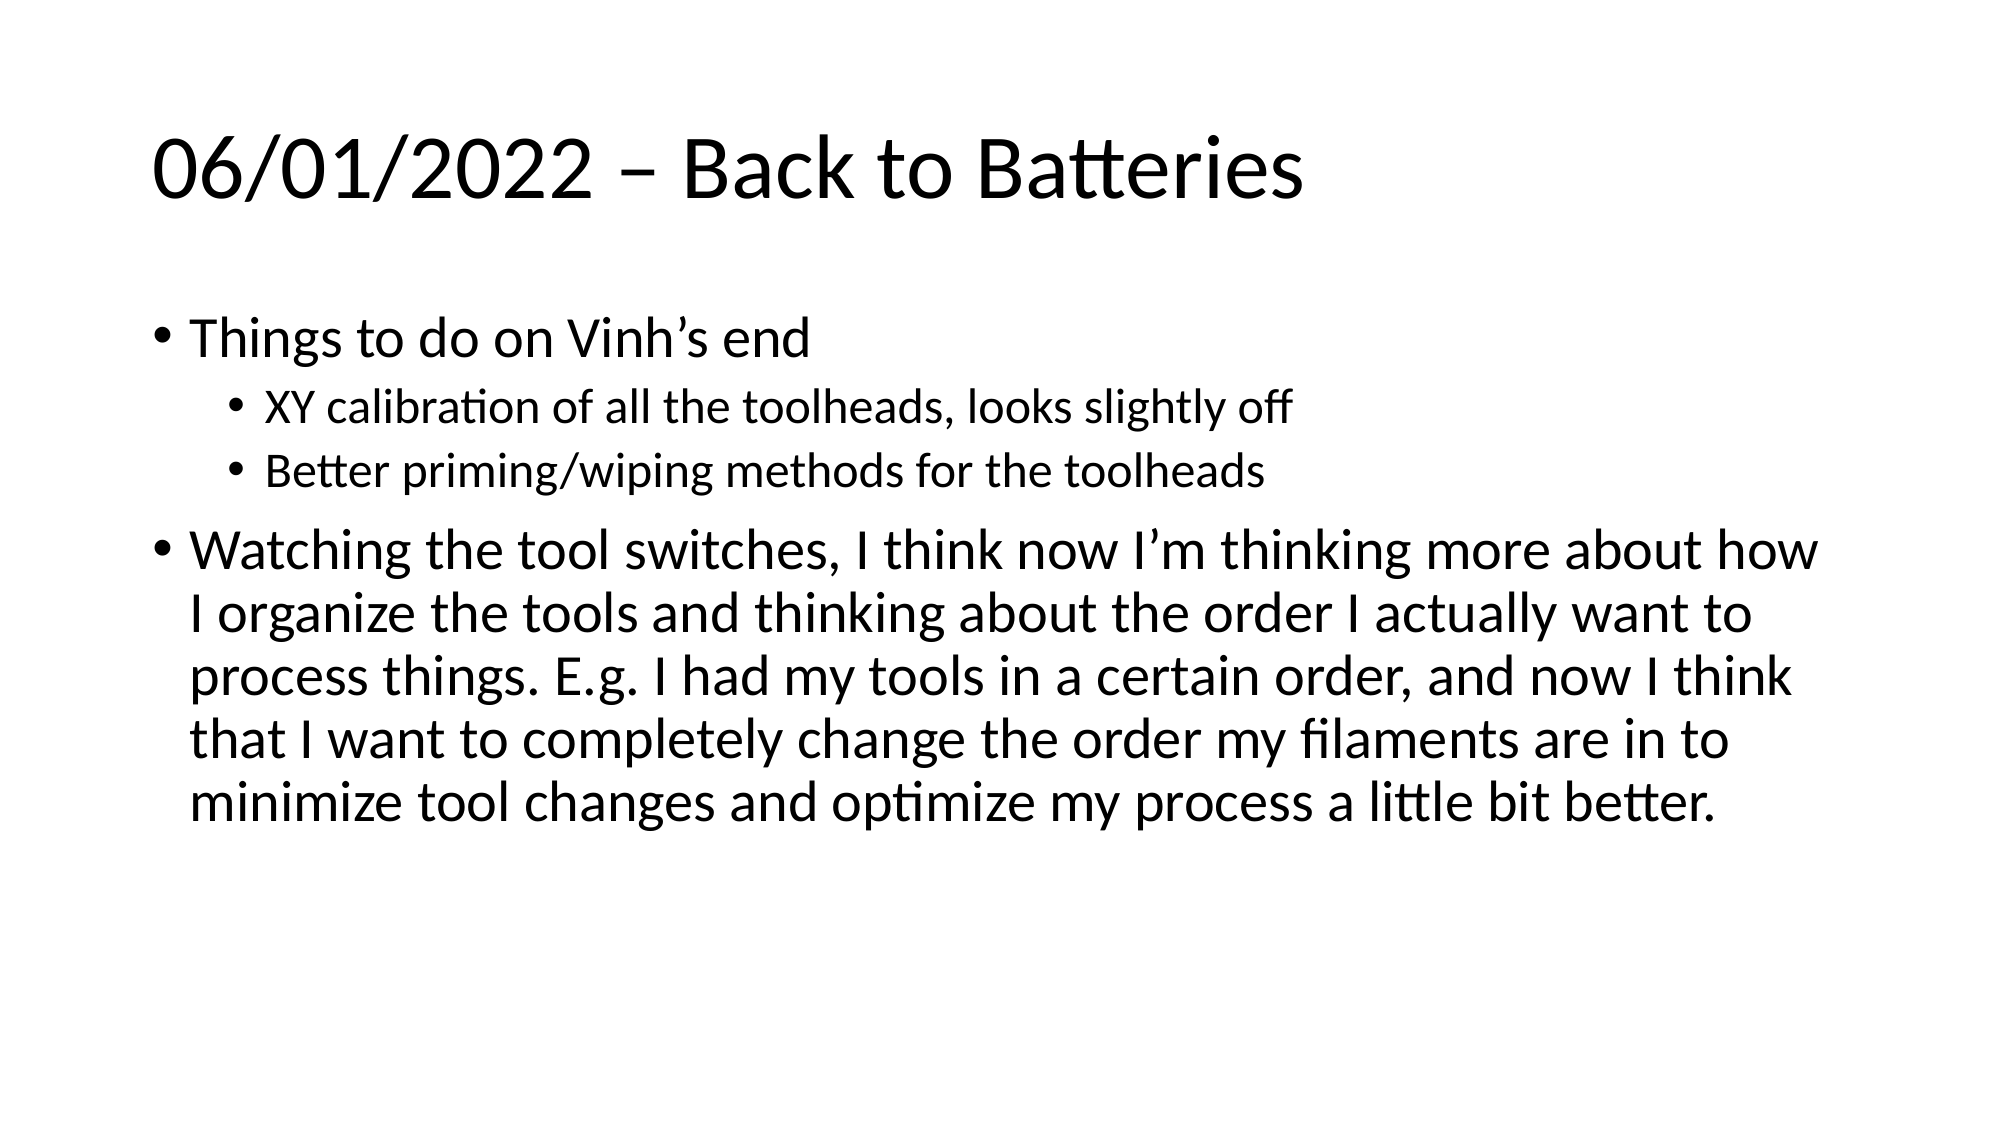

# 06/01/2022 – Back to Batteries
Things to do on Vinh’s end
XY calibration of all the toolheads, looks slightly off
Better priming/wiping methods for the toolheads
Watching the tool switches, I think now I’m thinking more about how I organize the tools and thinking about the order I actually want to process things. E.g. I had my tools in a certain order, and now I think that I want to completely change the order my filaments are in to minimize tool changes and optimize my process a little bit better.